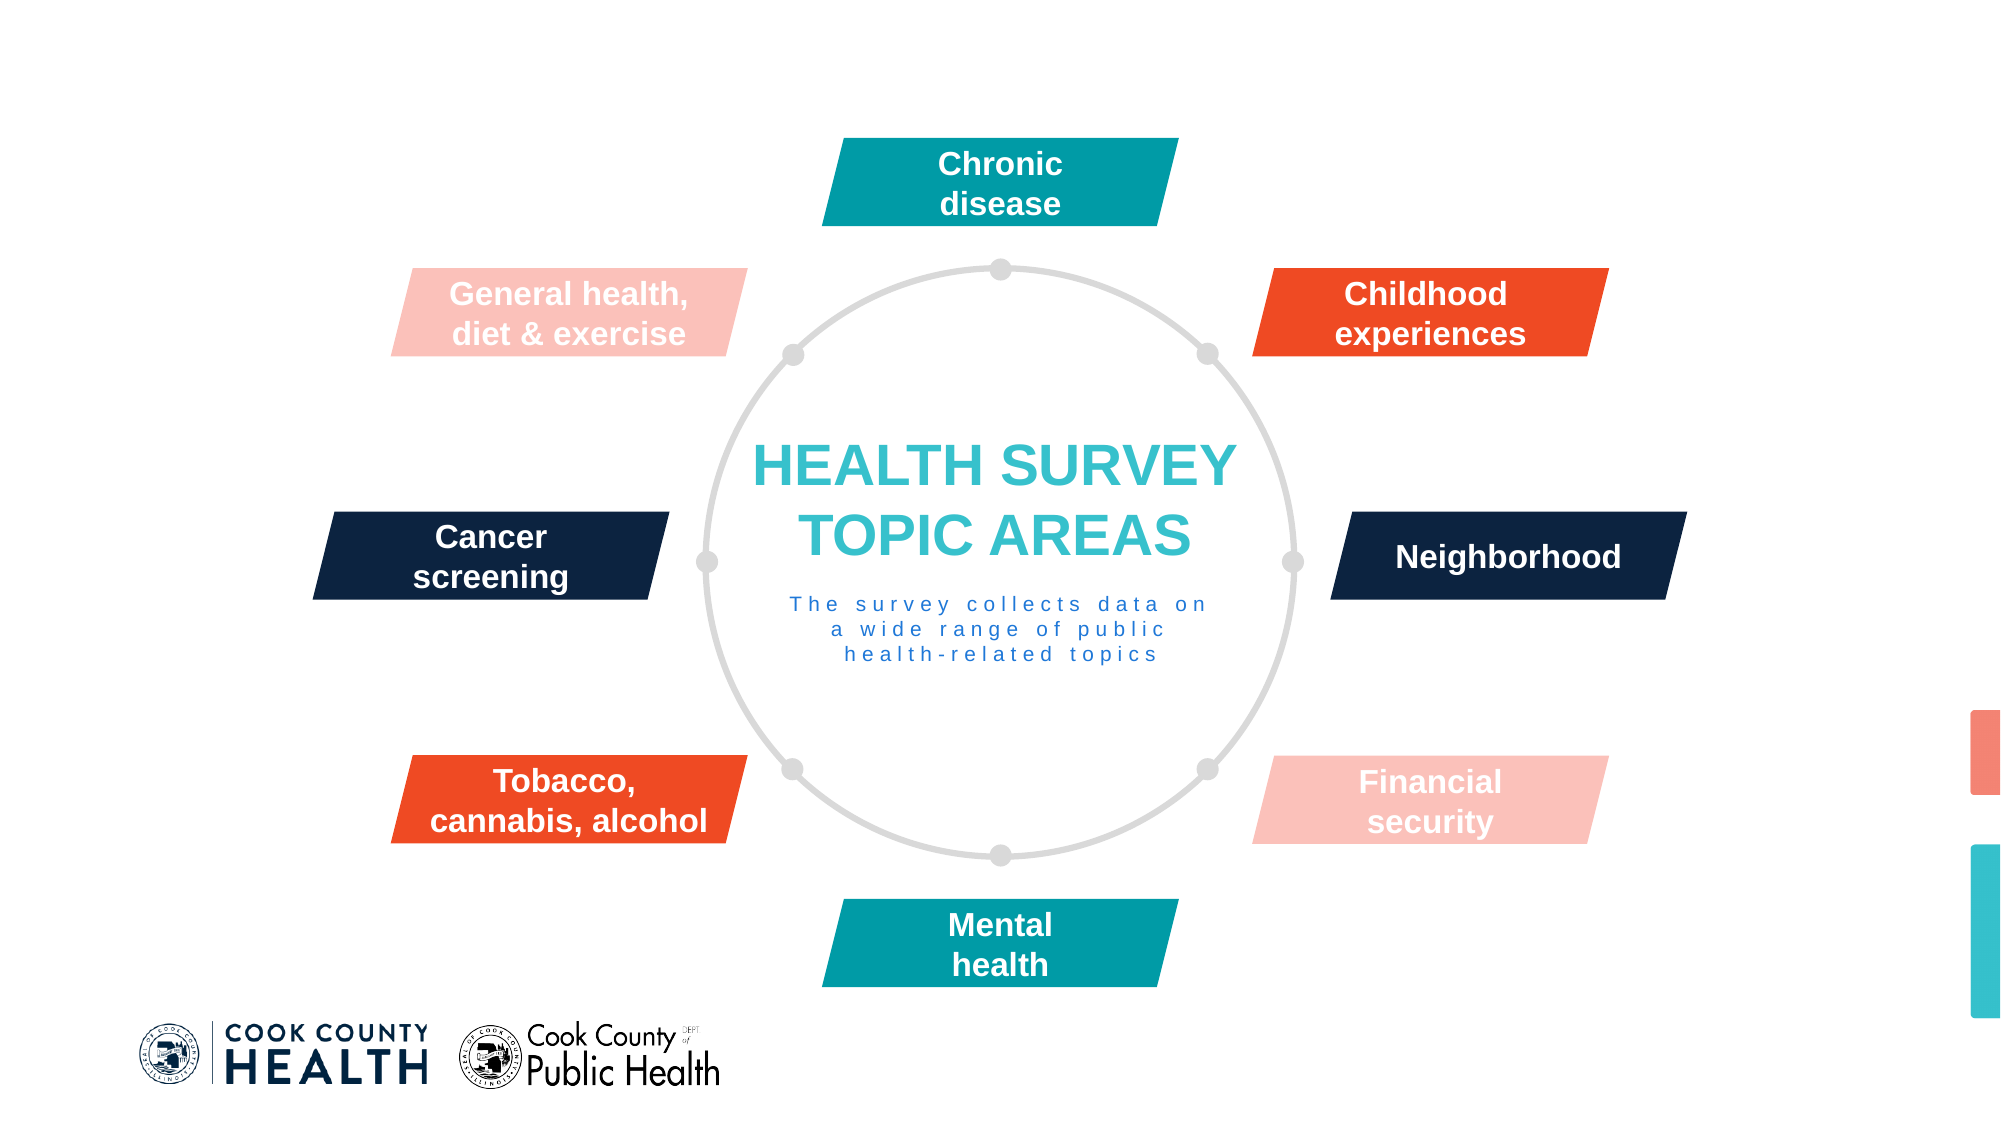

Chronic
disease

General health,
diet & exercise
Childhood
experiences

HEALTH SURVEY
TOPIC AREAS
Cancer
screening

Neighborhood

The survey collects data on a wide range of public health-related topics
Tobacco,
cannabis, alcohol
Financial
security

Mental
health